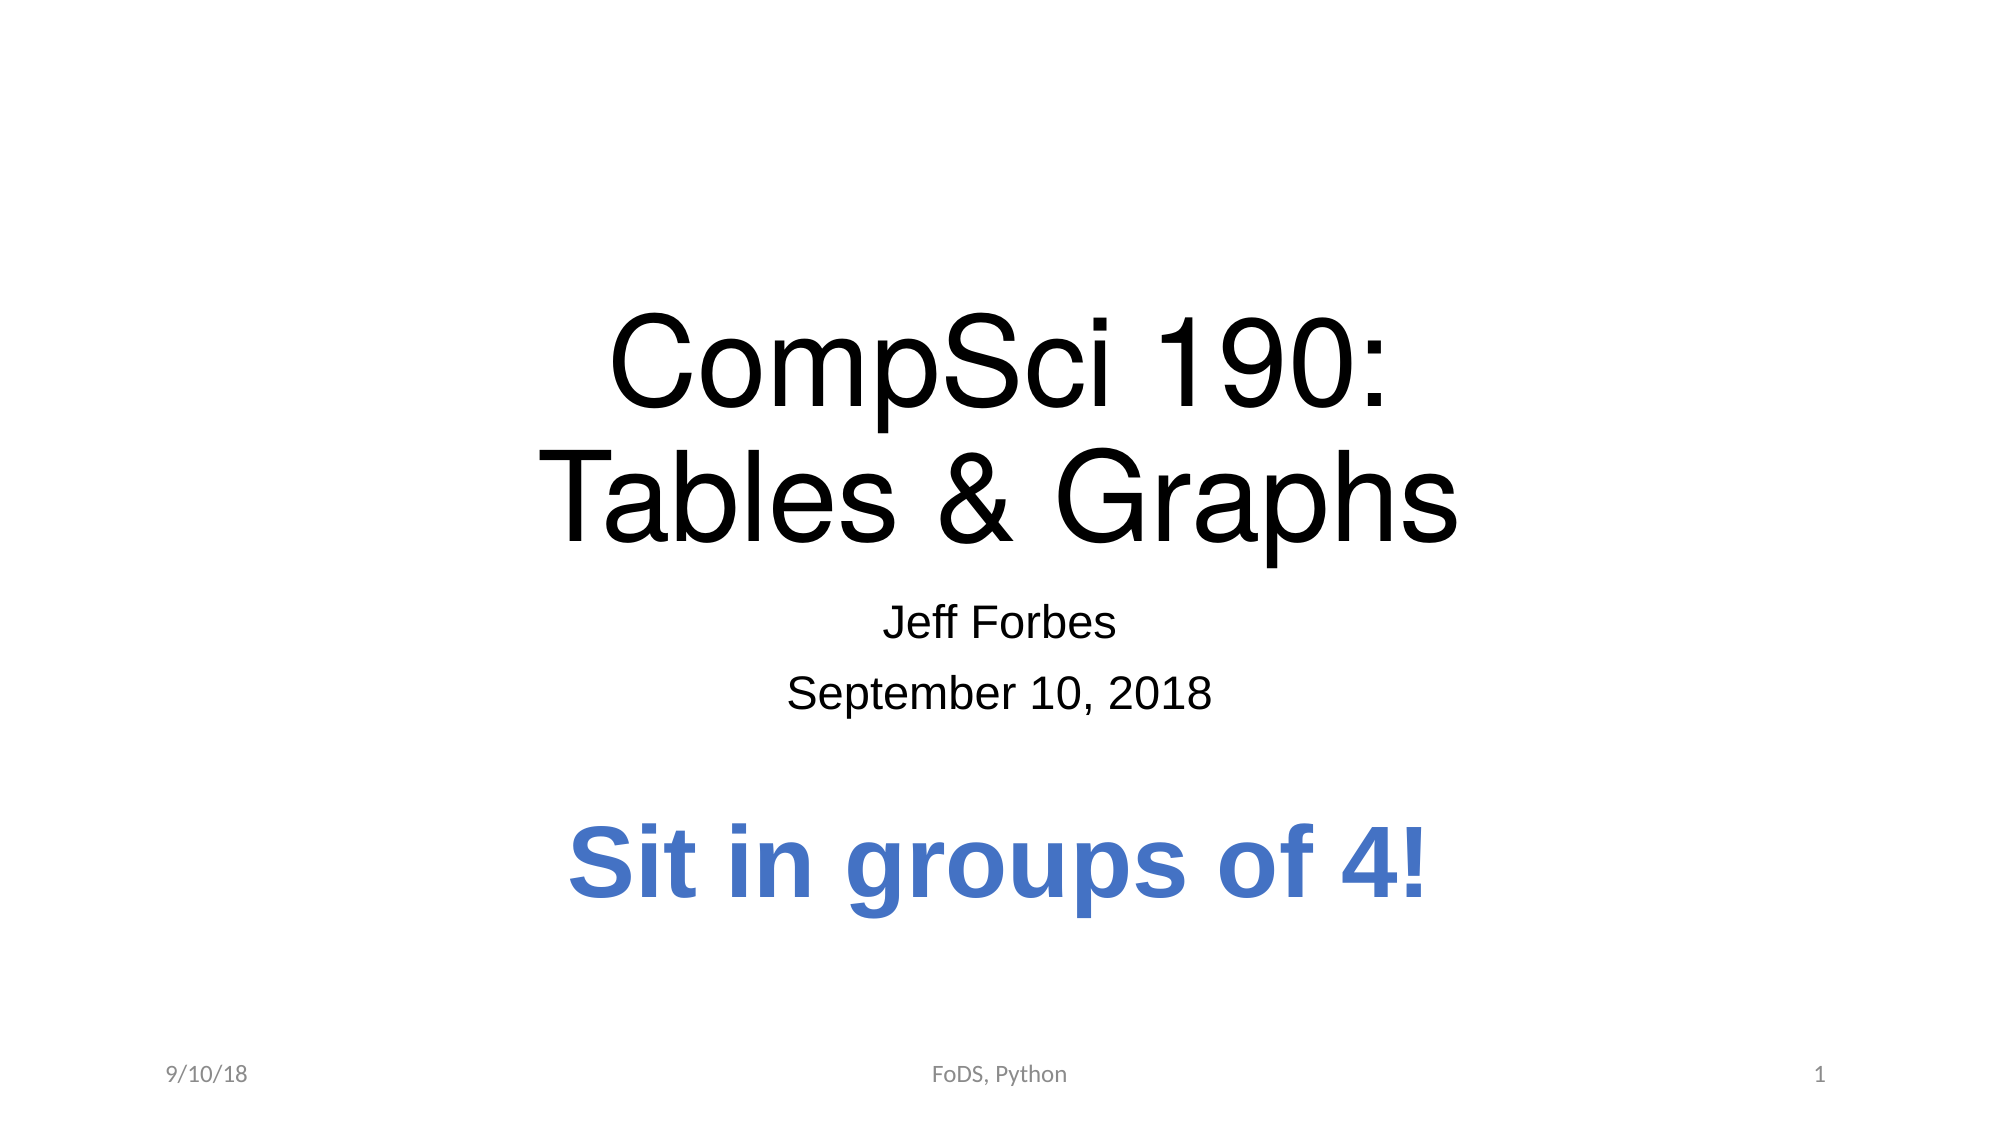

# CompSci 190: Tables & Graphs
Jeff Forbes
September 10, 2018

Sit in groups of 4!
9/10/18
1
FoDS, Python